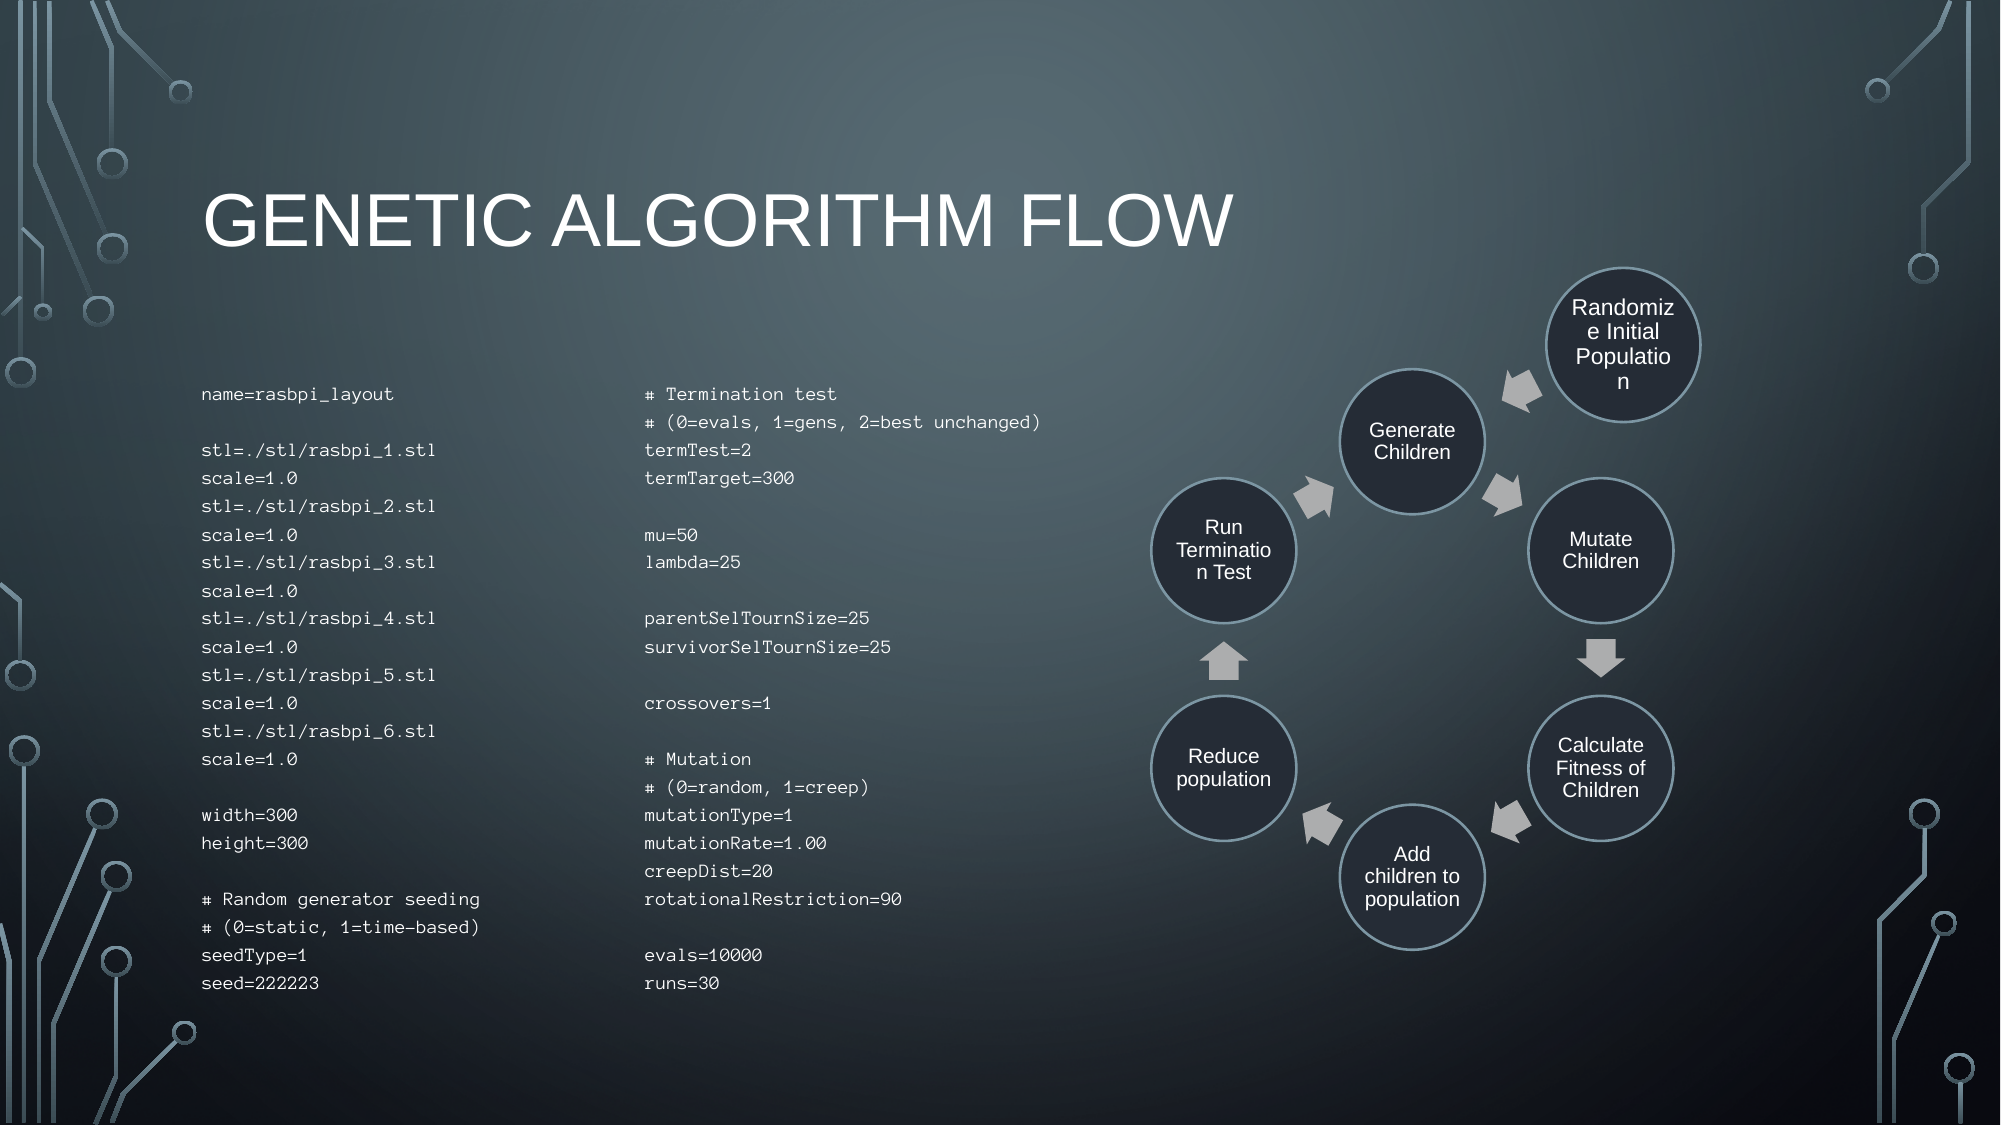

# Genetic Algorithm Flow
Randomize Initial Population

name=rasbpi_layout

stl=./stl/rasbpi_1.stl
scale=1.0
stl=./stl/rasbpi_2.stl
scale=1.0
stl=./stl/rasbpi_3.stl
scale=1.0
stl=./stl/rasbpi_4.stl
scale=1.0
stl=./stl/rasbpi_5.stl
scale=1.0
stl=./stl/rasbpi_6.stl
scale=1.0

width=300
height=300

# Random generator seeding
# (0=static, 1=time-based)
seedType=1
seed=222223

# Termination test
# (0=evals, 1=gens, 2=best unchanged)
termTest=2
termTarget=300

mu=50
lambda=25

parentSelTournSize=25
survivorSelTournSize=25

crossovers=1

# Mutation
# (0=random, 1=creep)
mutationType=1
mutationRate=1.00
creepDist=20
rotationalRestriction=90

evals=10000
runs=30
Generate Children

Mutate Children

Calculate Fitness of Children

Add children to population

Reduce population

Run Termination Test